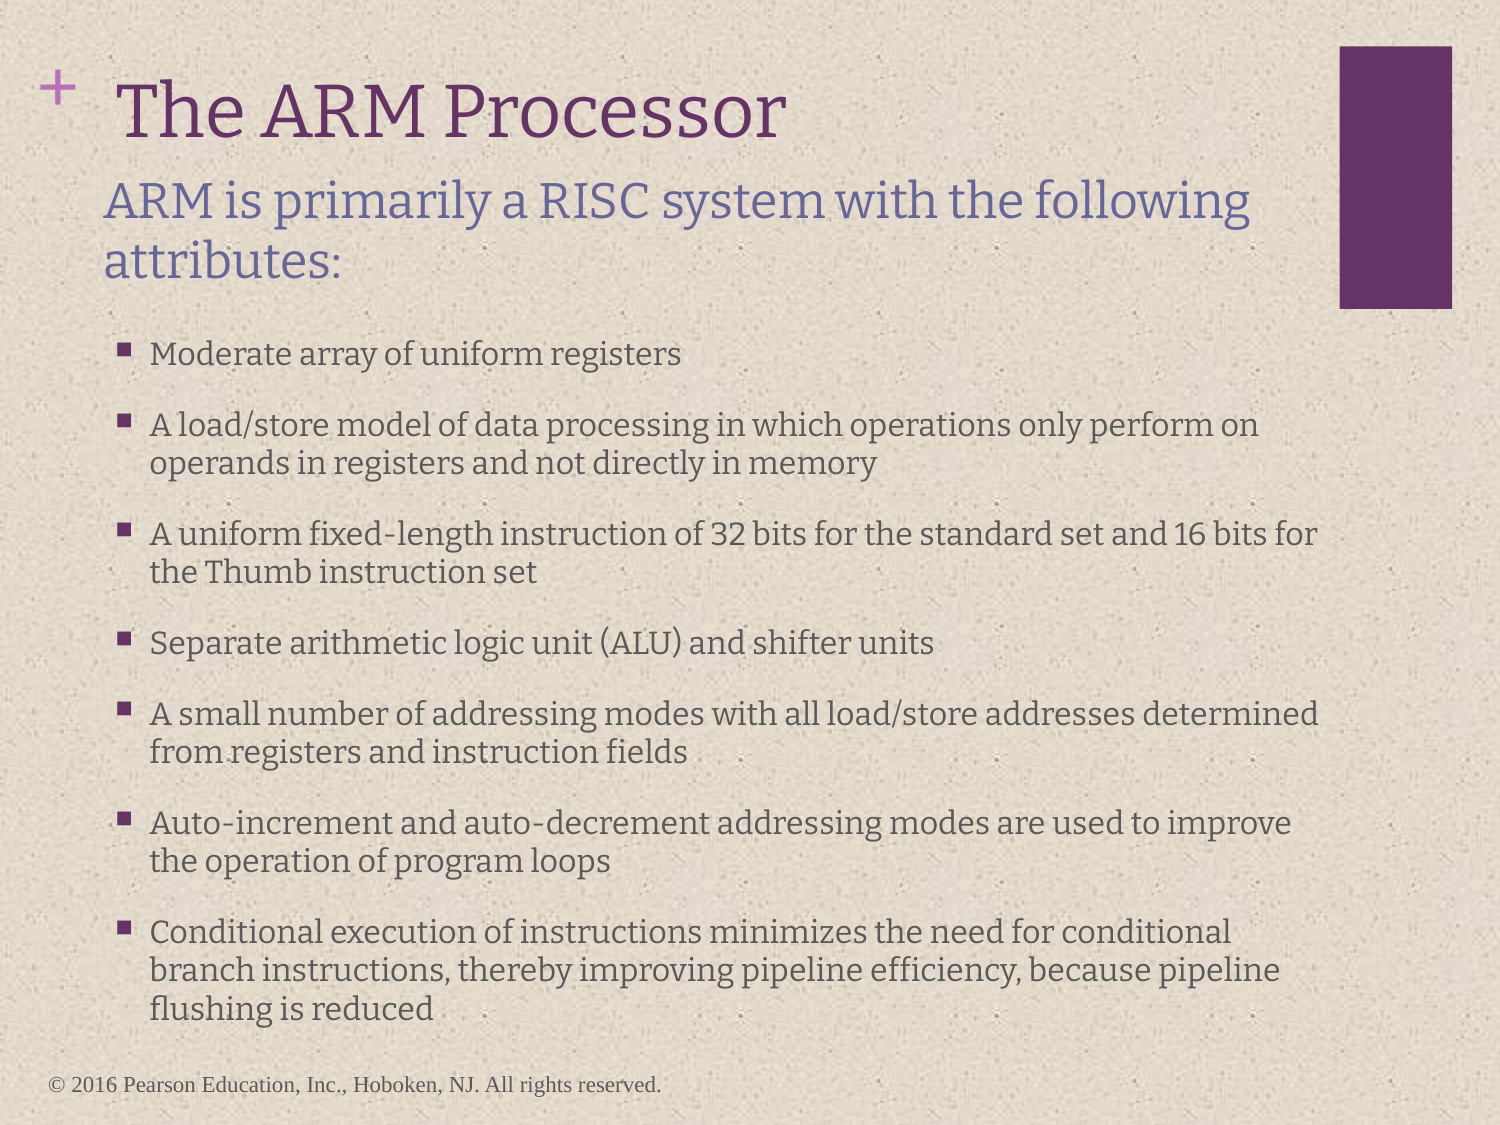

# The ARM Processor
ARM is primarily a RISC system with the following attributes:
Moderate array of uniform registers
A load/store model of data processing in which operations only perform on operands in registers and not directly in memory
A uniform fixed-length instruction of 32 bits for the standard set and 16 bits for the Thumb instruction set
Separate arithmetic logic unit (ALU) and shifter units
A small number of addressing modes with all load/store addresses determined from registers and instruction fields
Auto-increment and auto-decrement addressing modes are used to improve the operation of program loops
Conditional execution of instructions minimizes the need for conditional branch instructions, thereby improving pipeline efficiency, because pipeline flushing is reduced
© 2016 Pearson Education, Inc., Hoboken, NJ. All rights reserved.